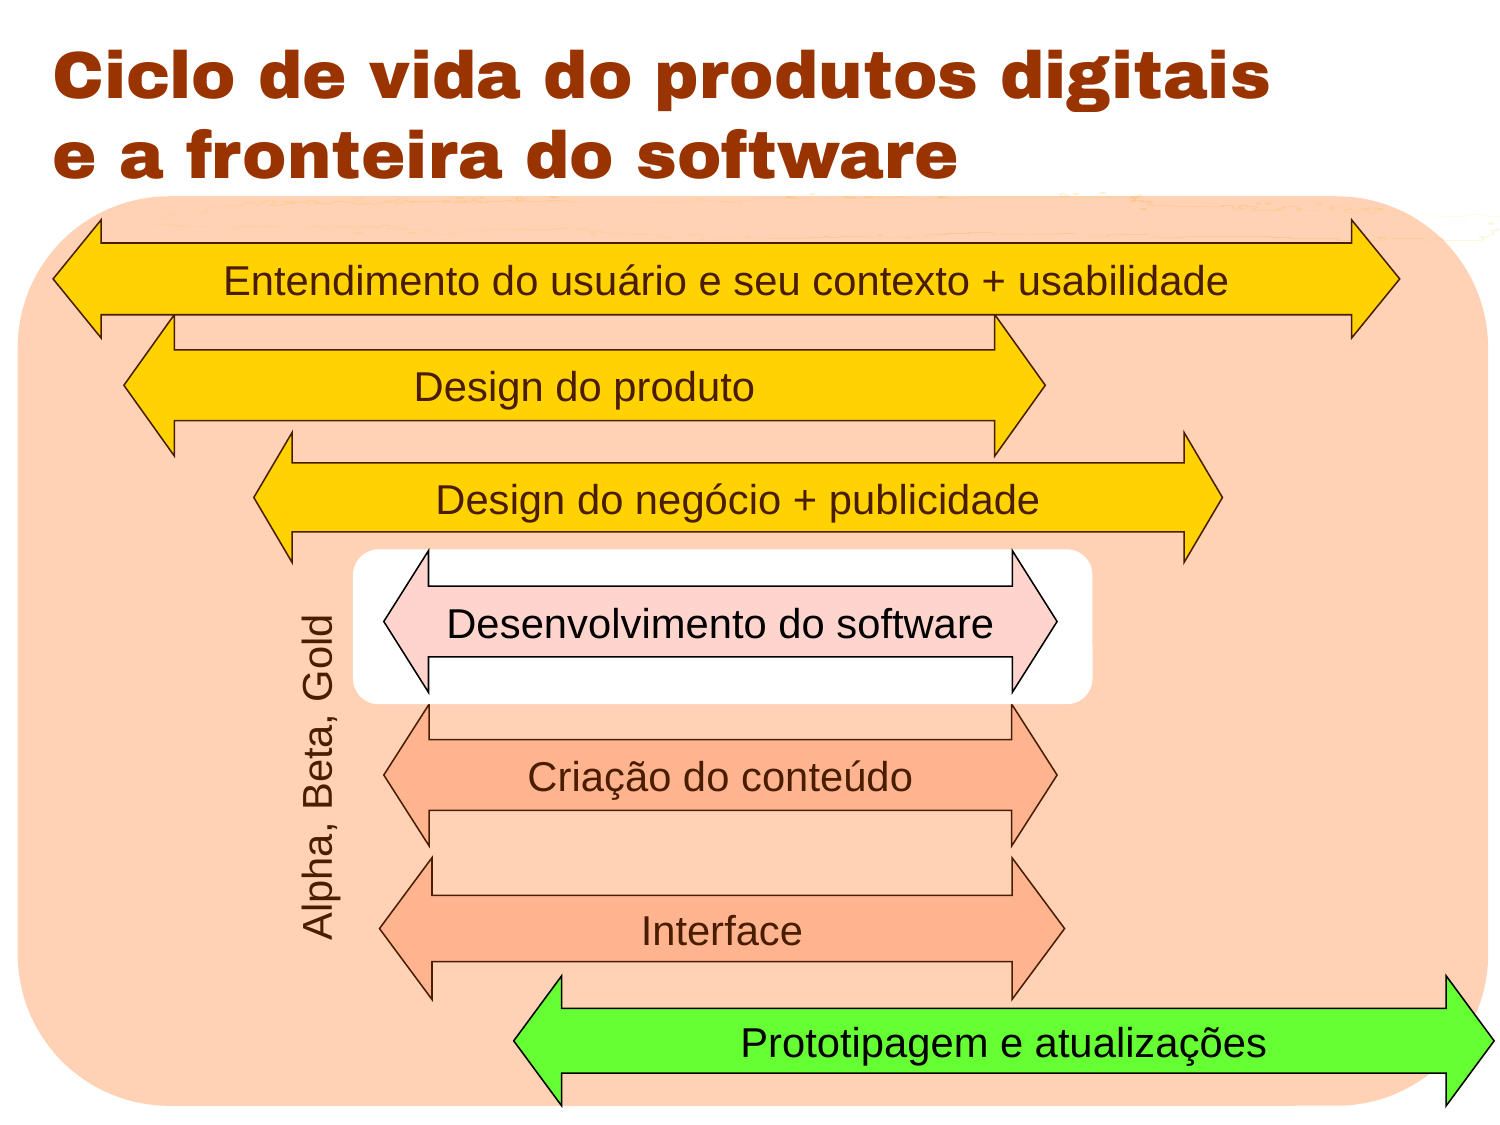

# Ciclo de vida do produtos digitais e a fronteira do software

Entendimento do usuário e seu contexto + usabilidade
Design do produto
Design do negócio + publicidade
Desenvolvimento do software
Criação do conteúdo
Alpha, Beta, Gold
Interface
Prototipagem e atualizações